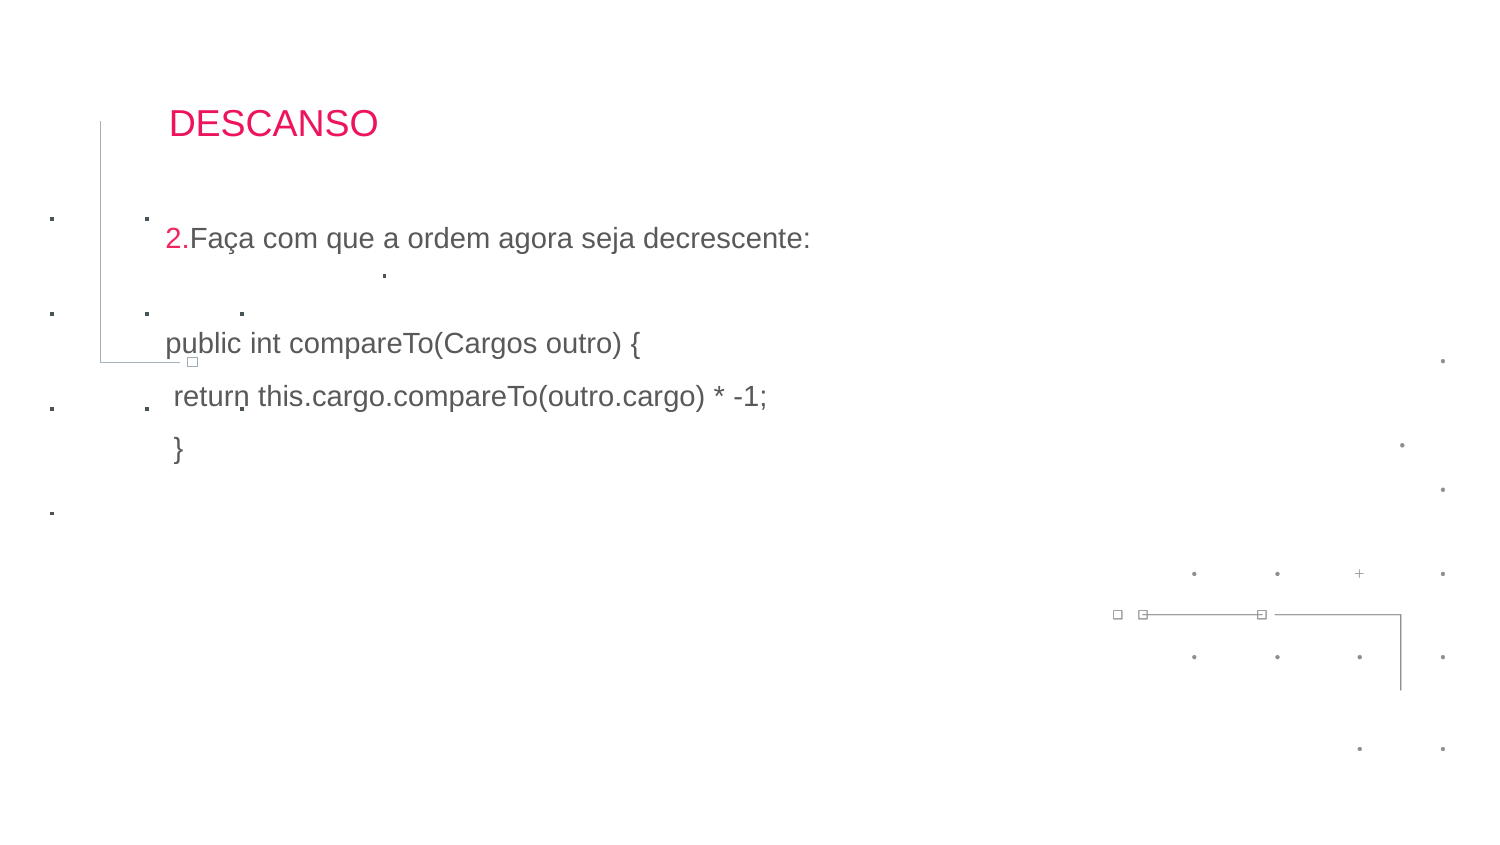

DESCANSO

Faça com que a ordem agora seja decrescente:

public int compareTo(Cargos outro) {
 return this.cargo.compareTo(outro.cargo) * -1;
 }